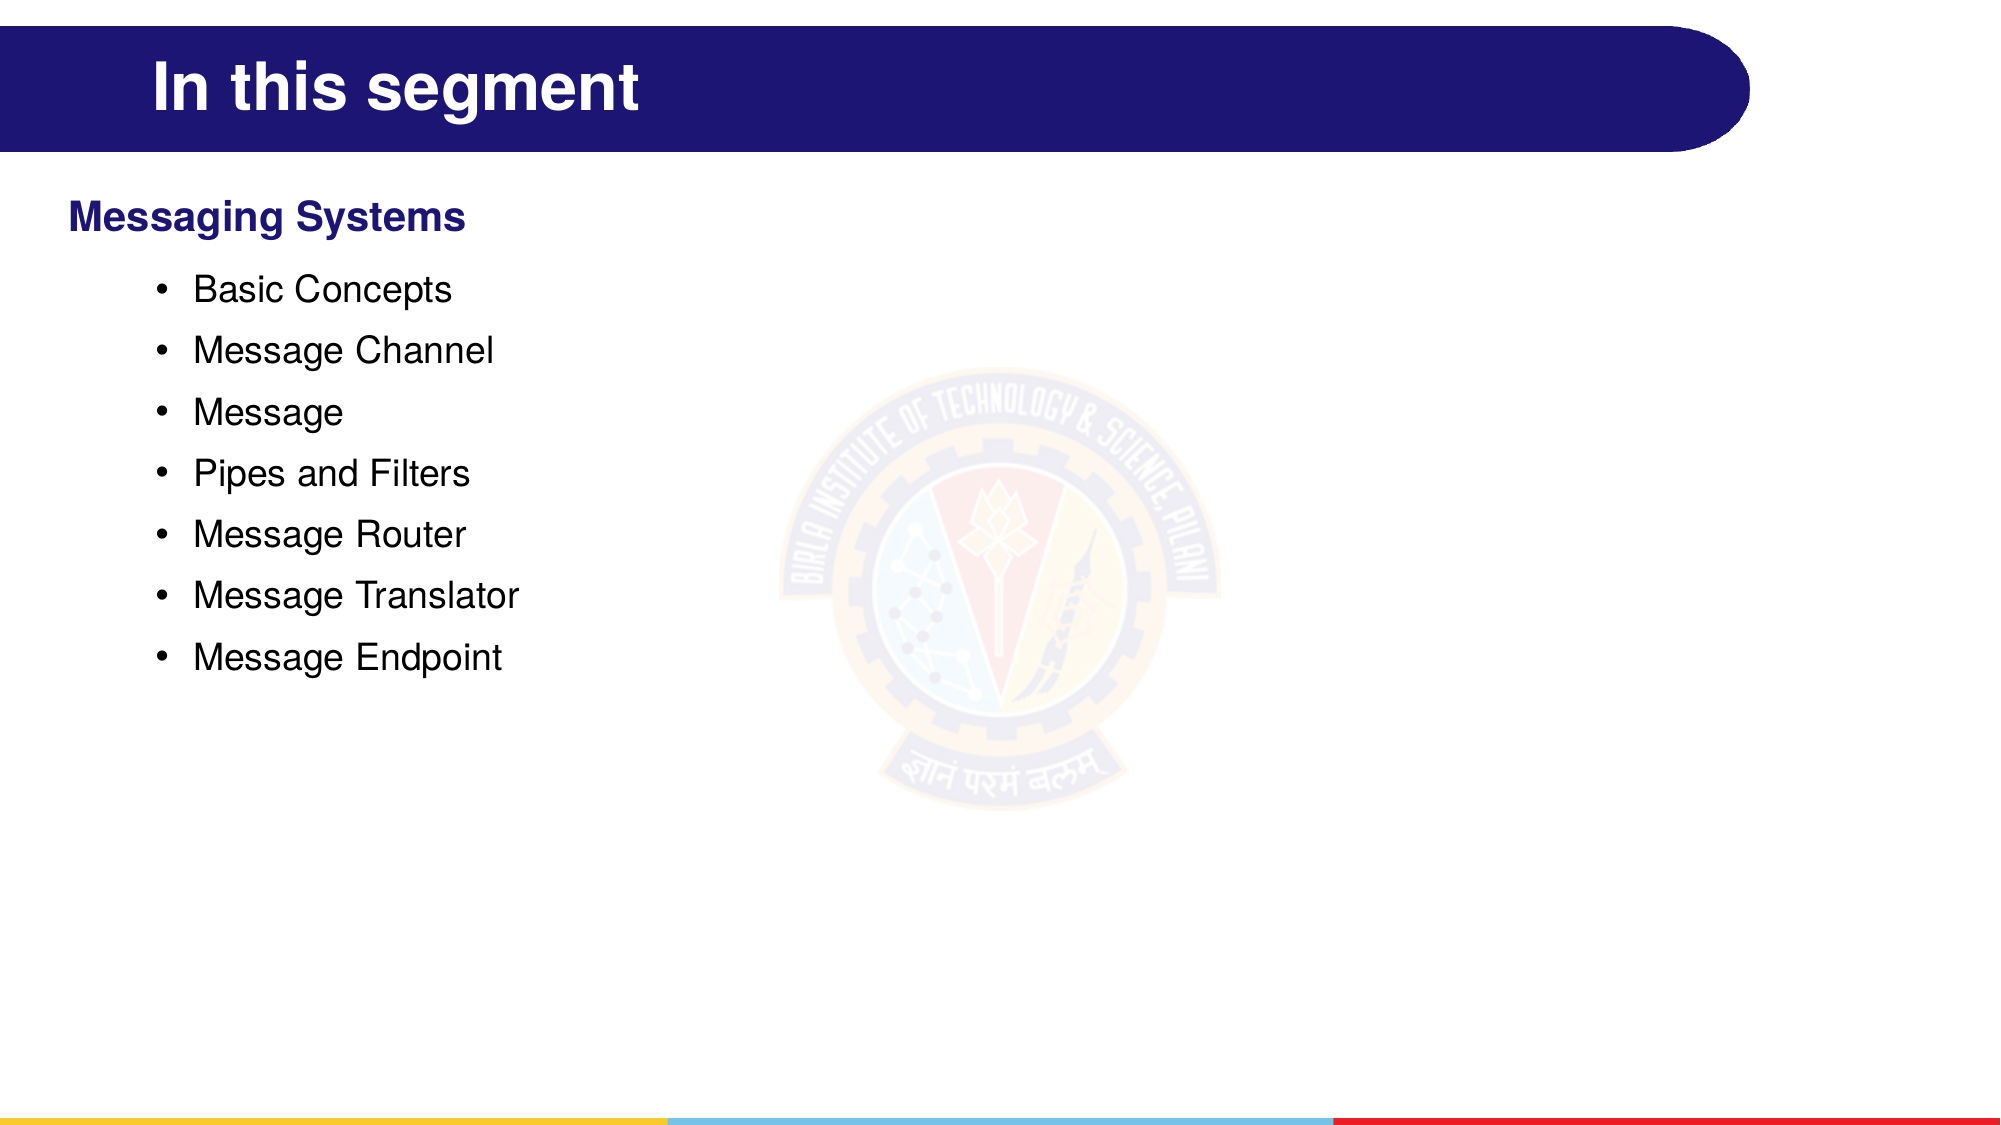

# In this segment
Messaging Systems
Basic Concepts
Message Channel
Message
Pipes and Filters
Message Router
Message Translator
Message Endpoint